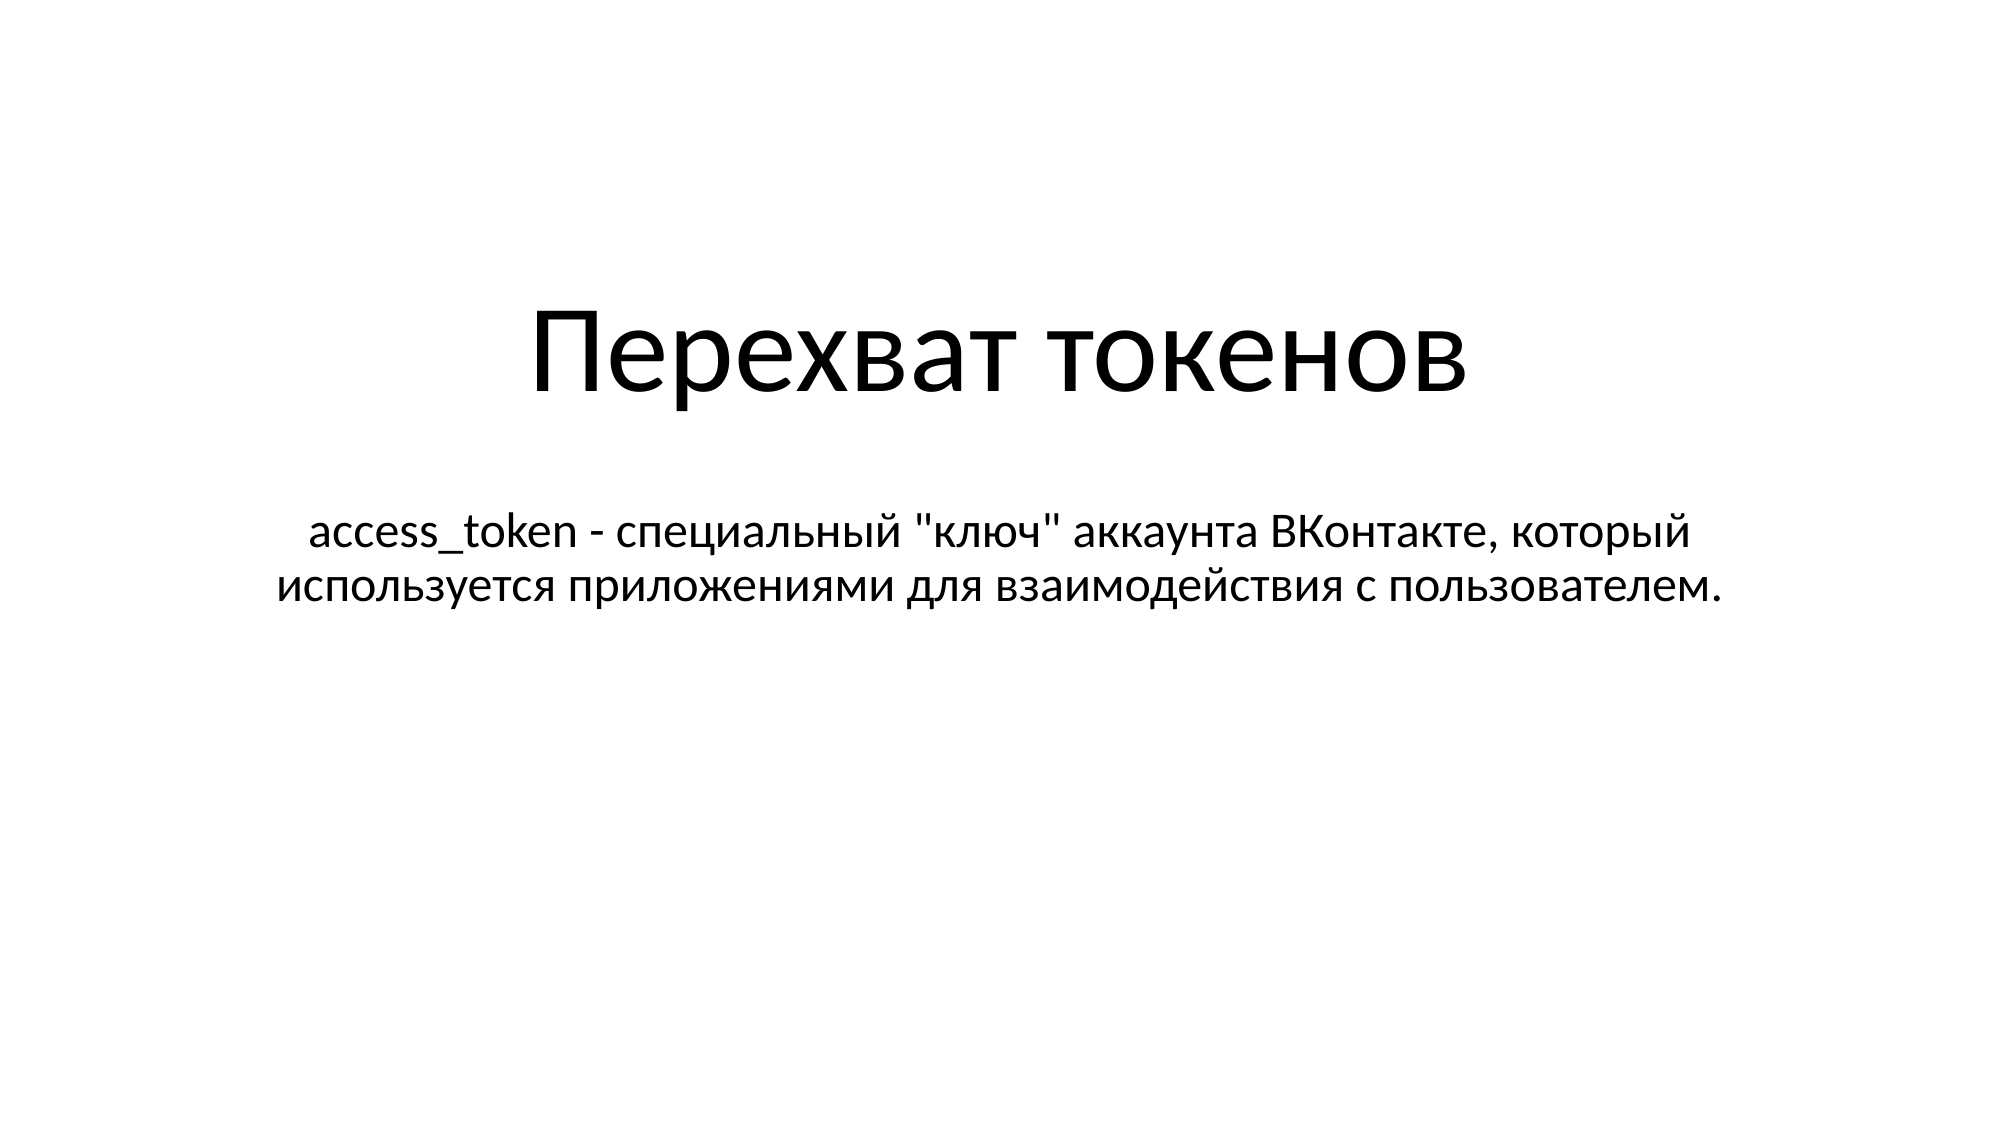

# Перехват токенов
access_token - специальный "ключ" аккаунта ВКонтакте, который используется приложениями для взаимодействия с пользователем.